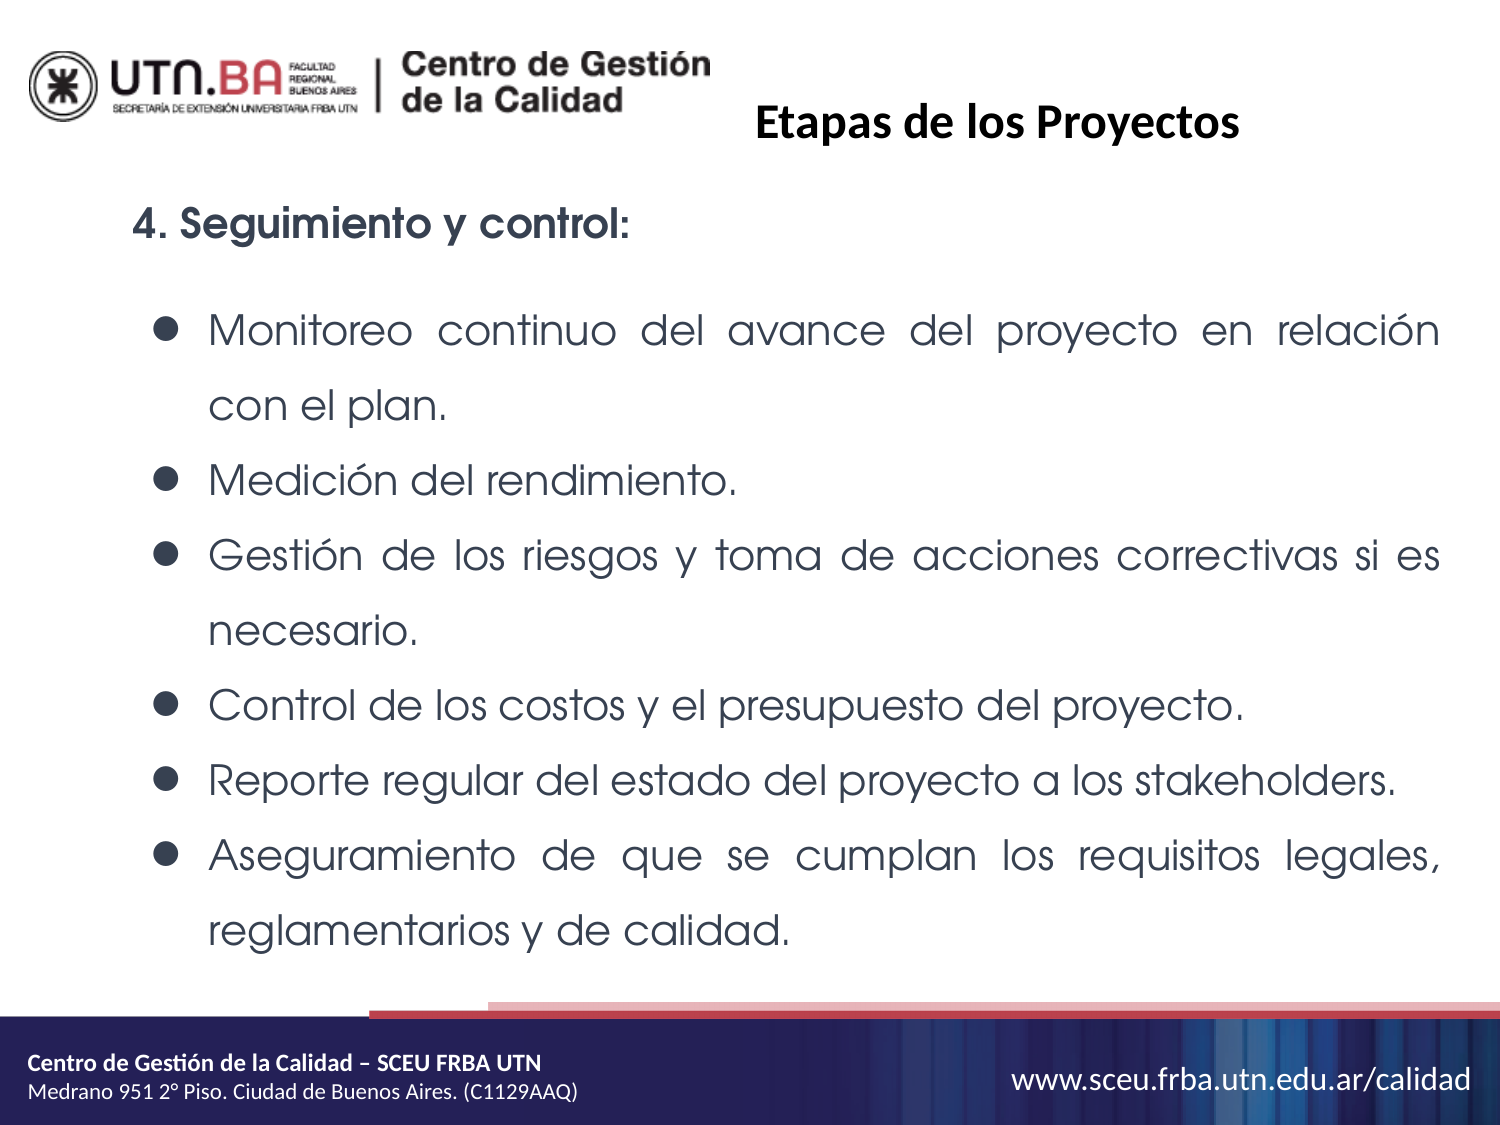

Etapas de los Proyectos
4. Seguimiento y control:
Monitoreo continuo del avance del proyecto en relación con el plan.
Medición del rendimiento.
Gestión de los riesgos y toma de acciones correctivas si es necesario.
Control de los costos y el presupuesto del proyecto.
Reporte regular del estado del proyecto a los stakeholders.
Aseguramiento de que se cumplan los requisitos legales, reglamentarios y de calidad.